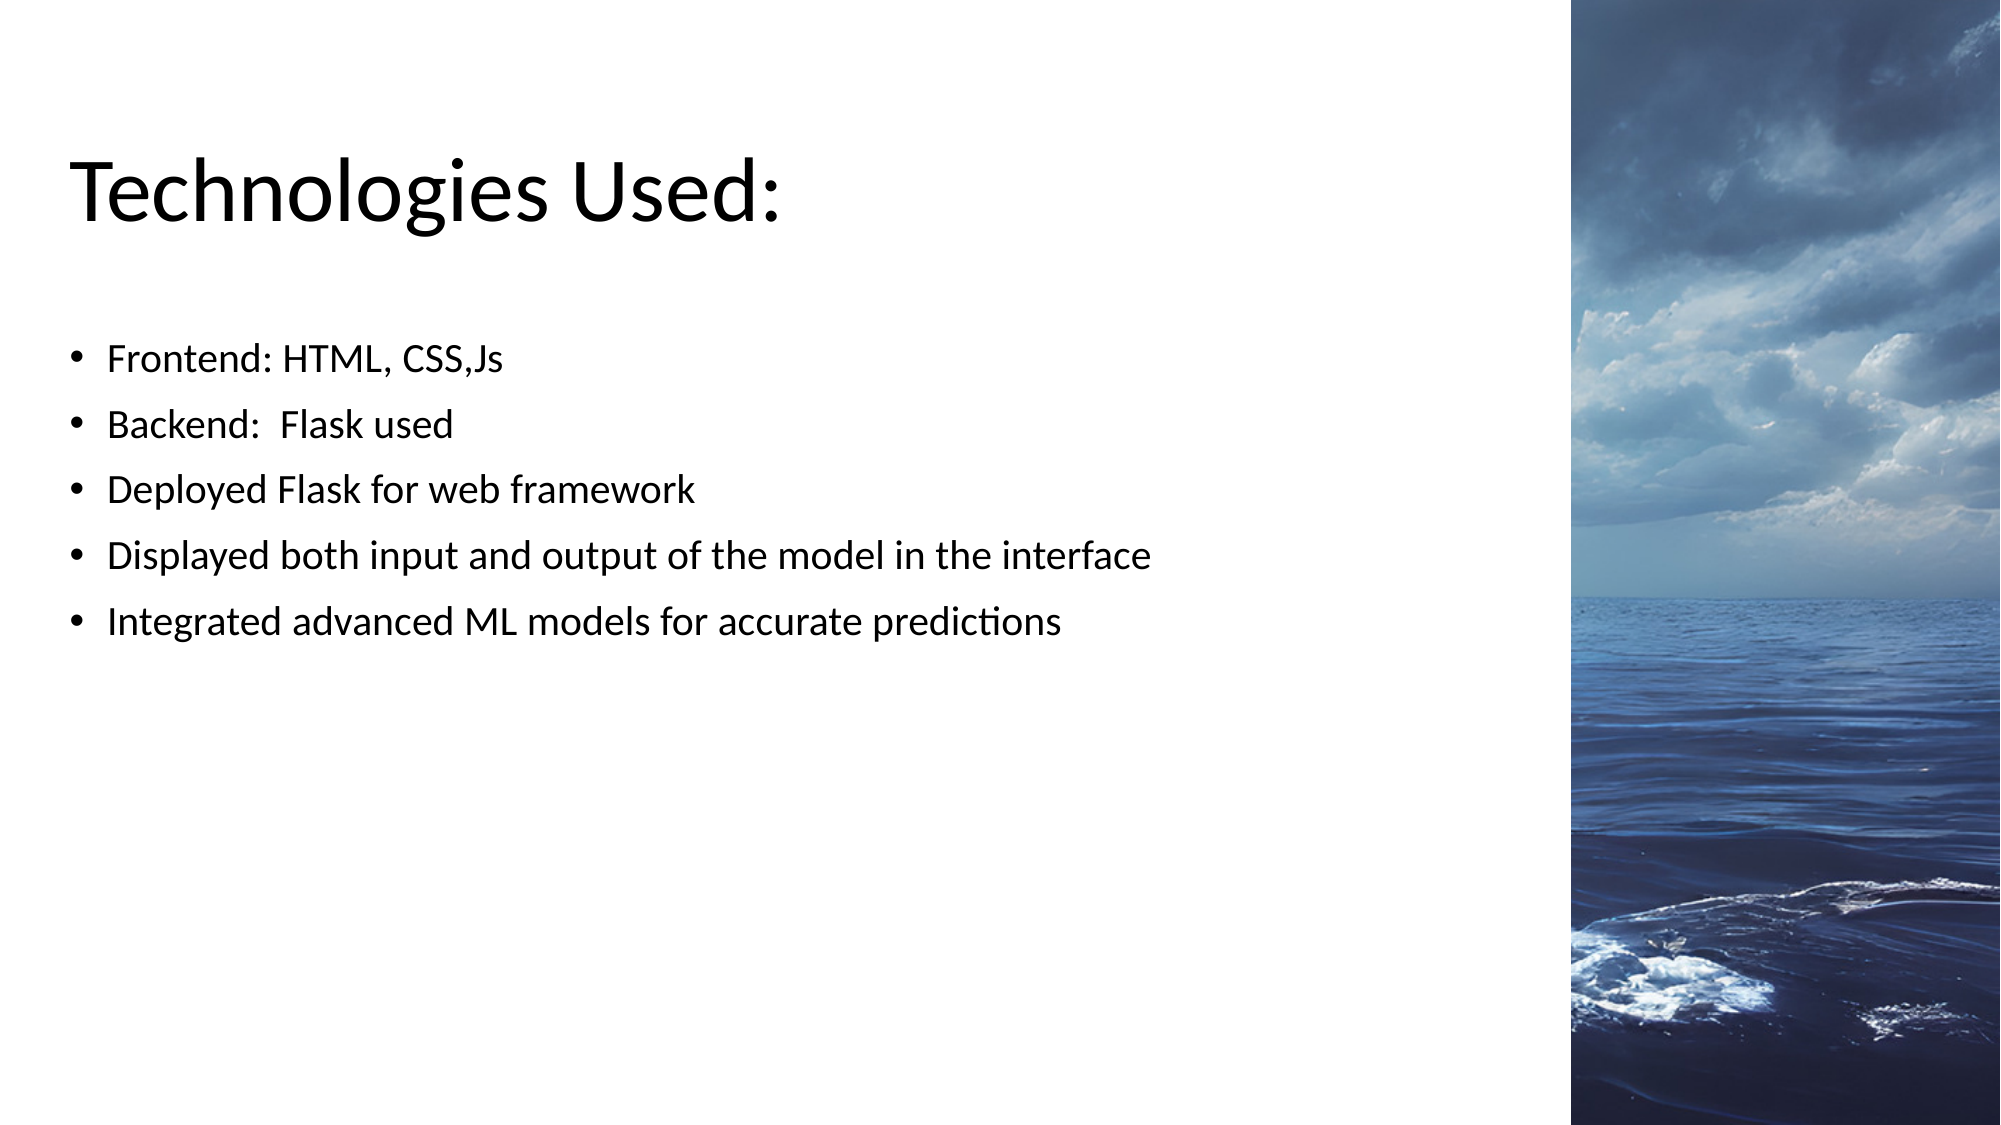

# Technologies Used:
Frontend: HTML, CSS,Js
Backend:  Flask used
Deployed Flask for web framework
Displayed both input and output of the model in the interface
Integrated advanced ML models for accurate predictions